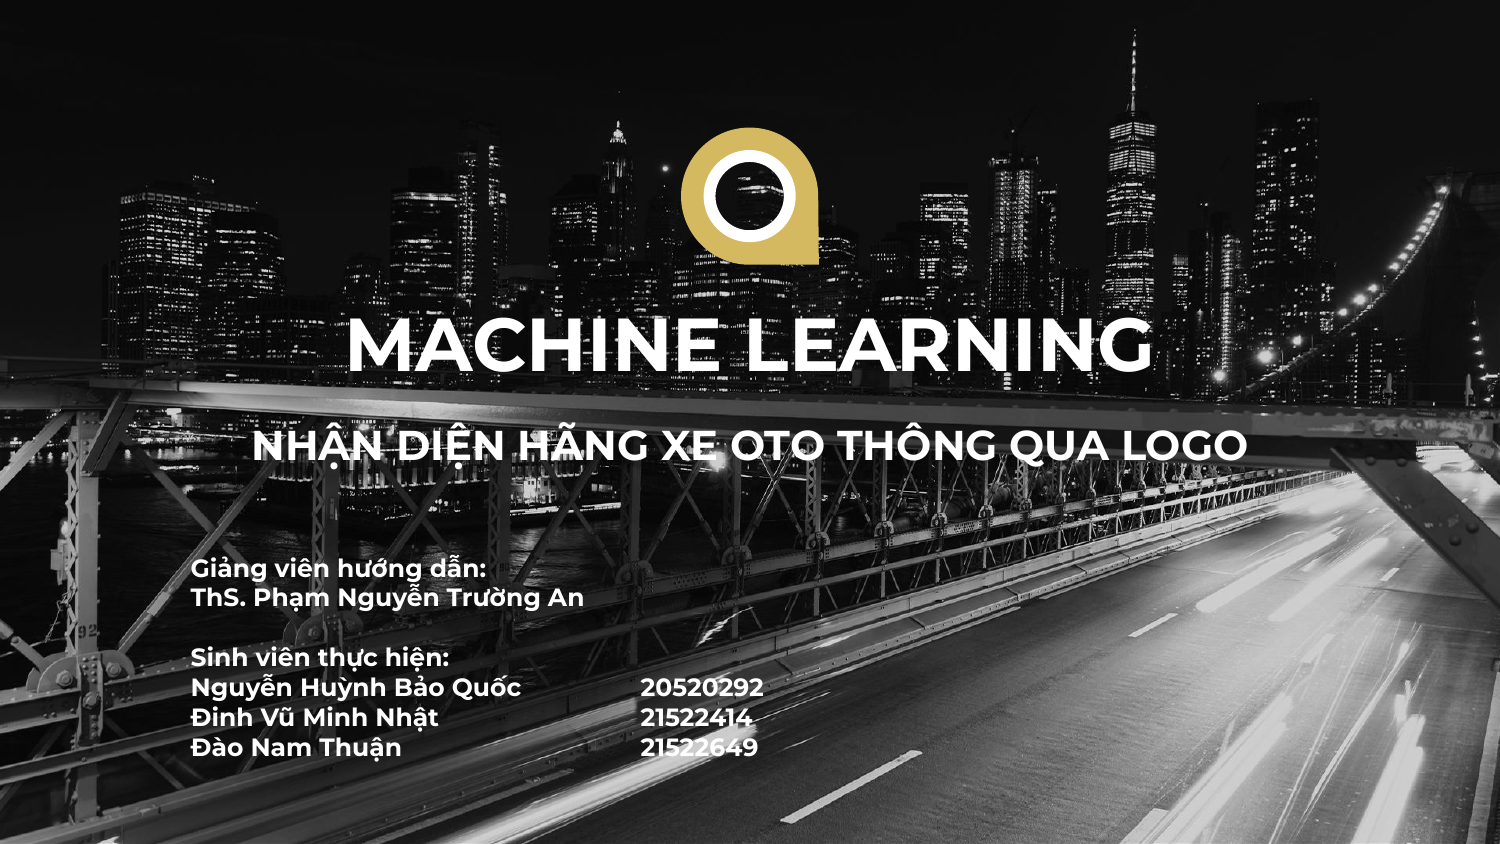

# MACHINE LEARNING
NHẬN DIỆN HÃNG XE OTO THÔNG QUA LOGO
Giảng viên hướng dẫn:
ThS. Phạm Nguyễn Trường An

Sinh viên thực hiện:
Nguyễn Huỳnh Bảo Quốc	20520292
Đinh Vũ Minh Nhật		21522414
Đào Nam Thuận		21522649